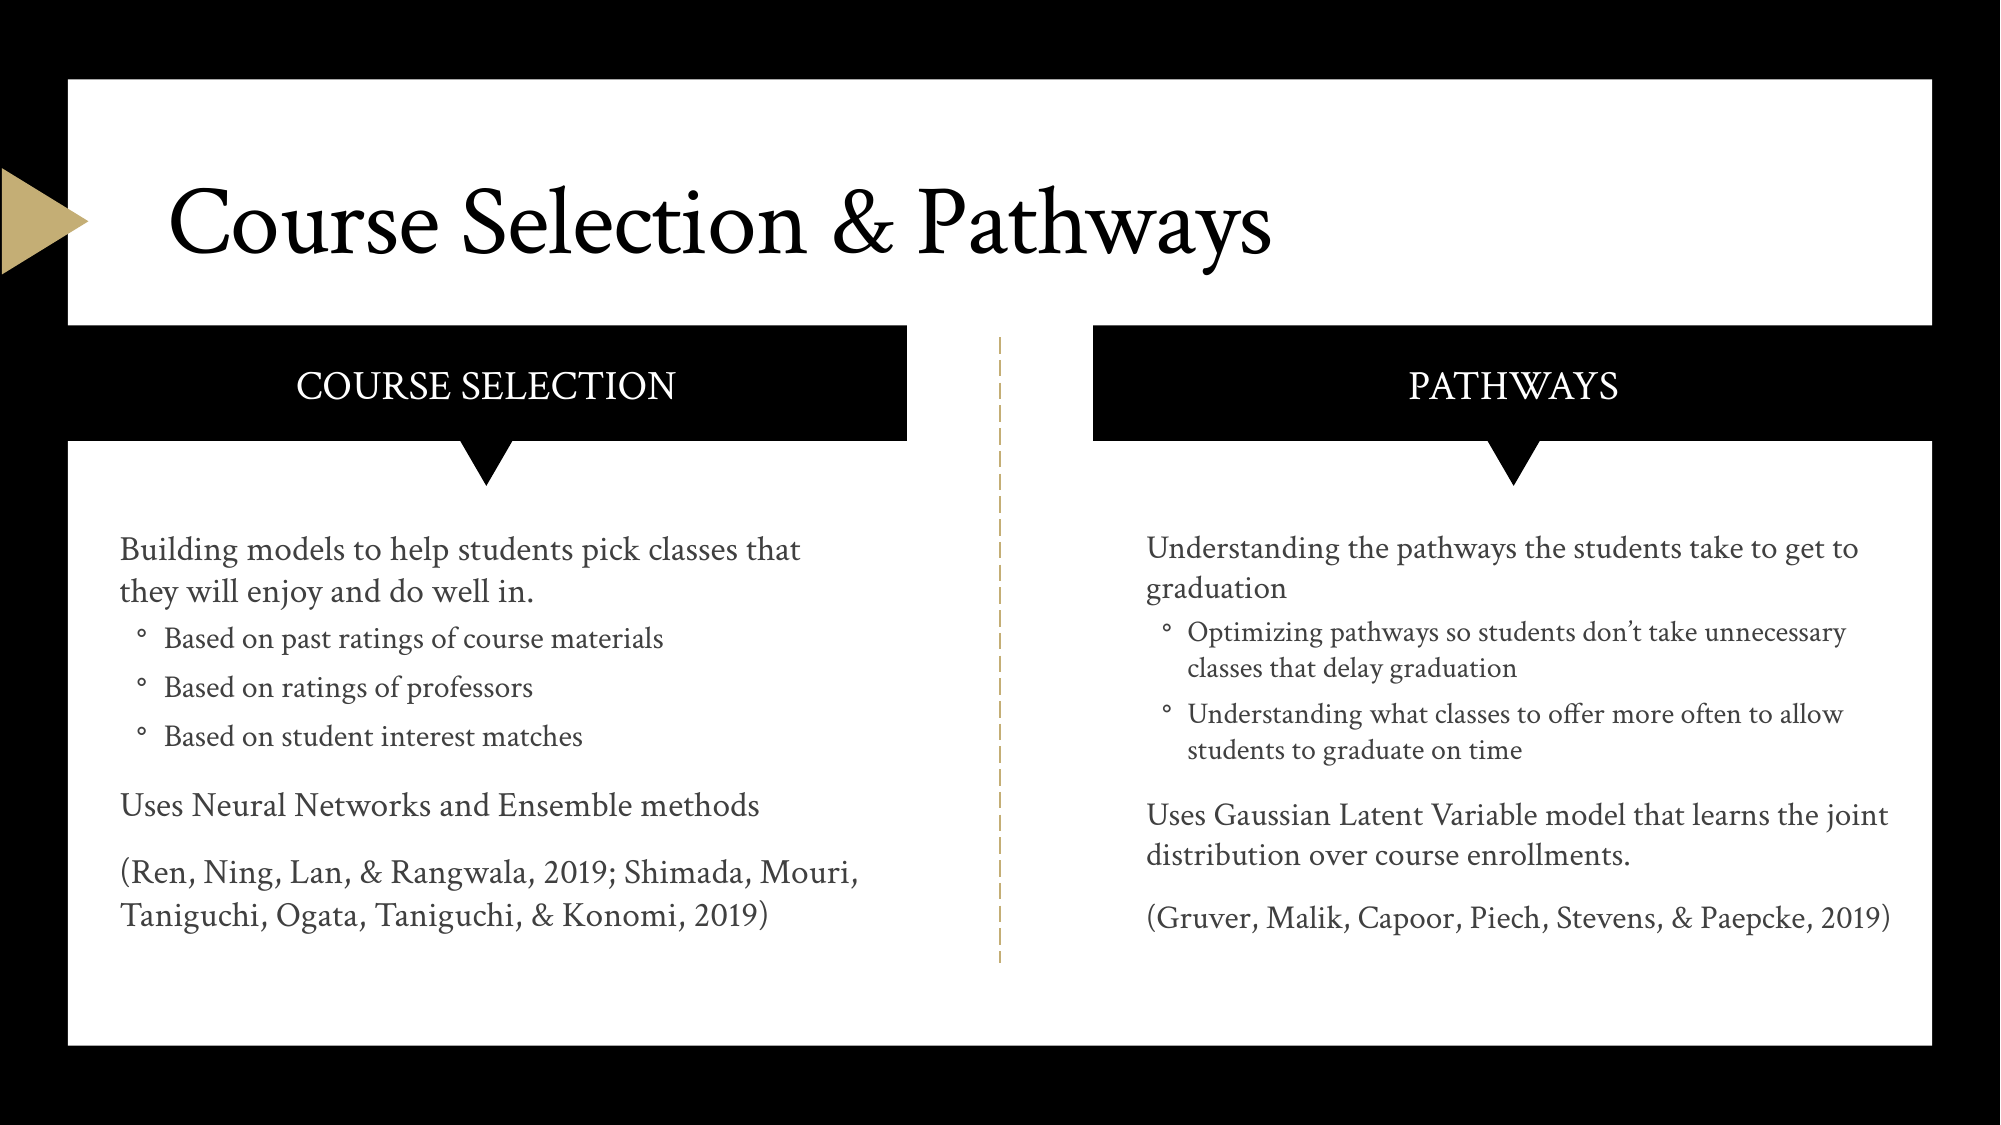

# Course Selection & Pathways
Course Selection
Pathways
Building models to help students pick classes that they will enjoy and do well in.
Based on past ratings of course materials
Based on ratings of professors
Based on student interest matches
Uses Neural Networks and Ensemble methods
(Ren, Ning, Lan, & Rangwala, 2019; Shimada, Mouri, Taniguchi, Ogata, Taniguchi, & Konomi, 2019)

Understanding the pathways the students take to get to graduation
Optimizing pathways so students don’t take unnecessary classes that delay graduation
Understanding what classes to offer more often to allow students to graduate on time
Uses Gaussian Latent Variable model that learns the joint distribution over course enrollments.
(Gruver, Malik, Capoor, Piech, Stevens, & Paepcke, 2019)